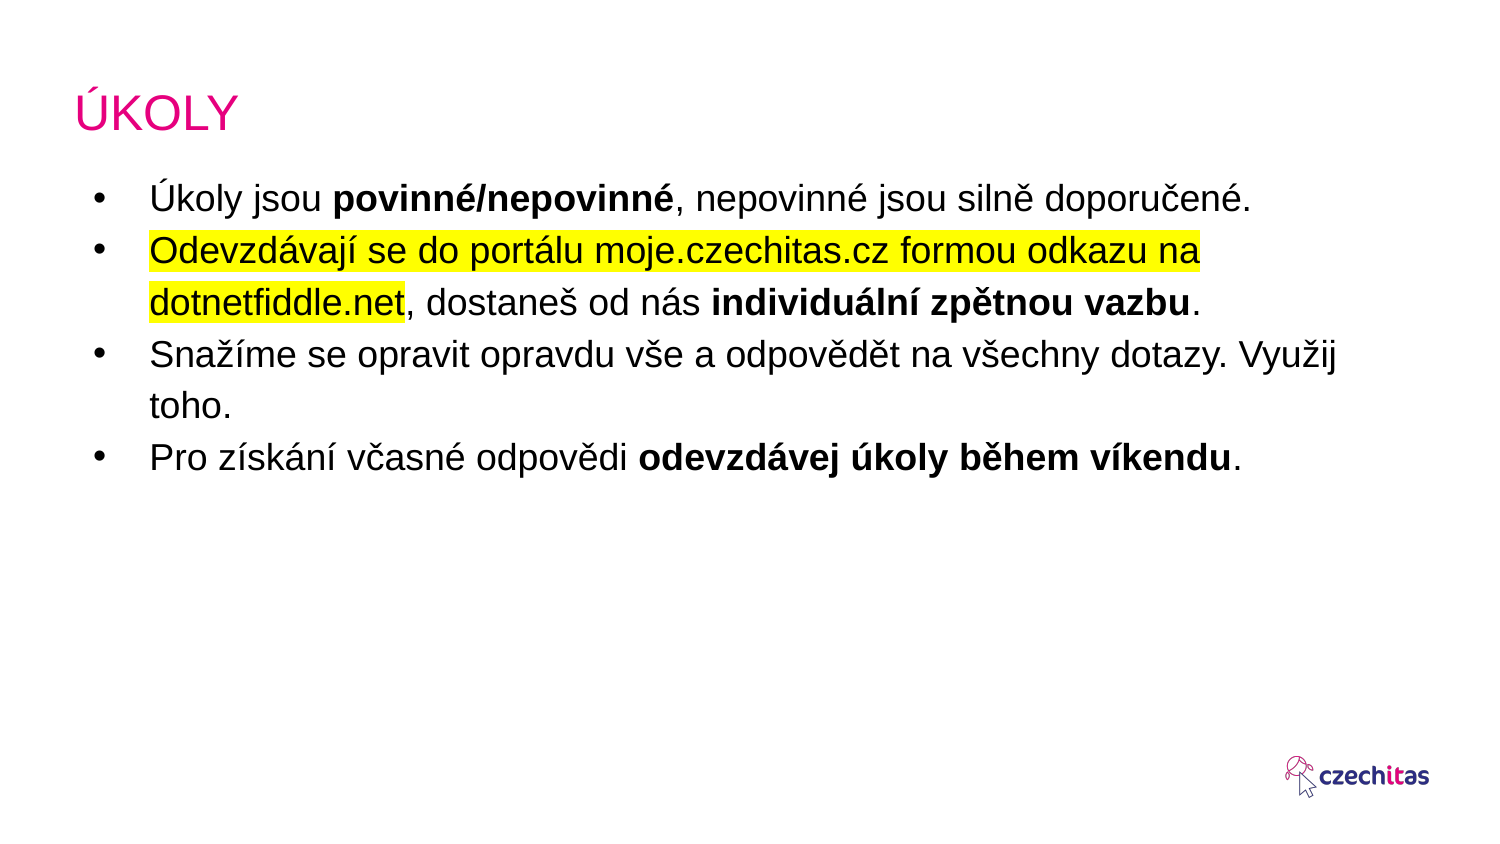

# ÚKOLY
Úkoly jsou povinné/nepovinné, nepovinné jsou silně doporučené.
Odevzdávají se do portálu moje.czechitas.cz formou odkazu na dotnetfiddle.net, dostaneš od nás individuální zpětnou vazbu.
Snažíme se opravit opravdu vše a odpovědět na všechny dotazy. Využij toho.
Pro získání včasné odpovědi odevzdávej úkoly během víkendu.